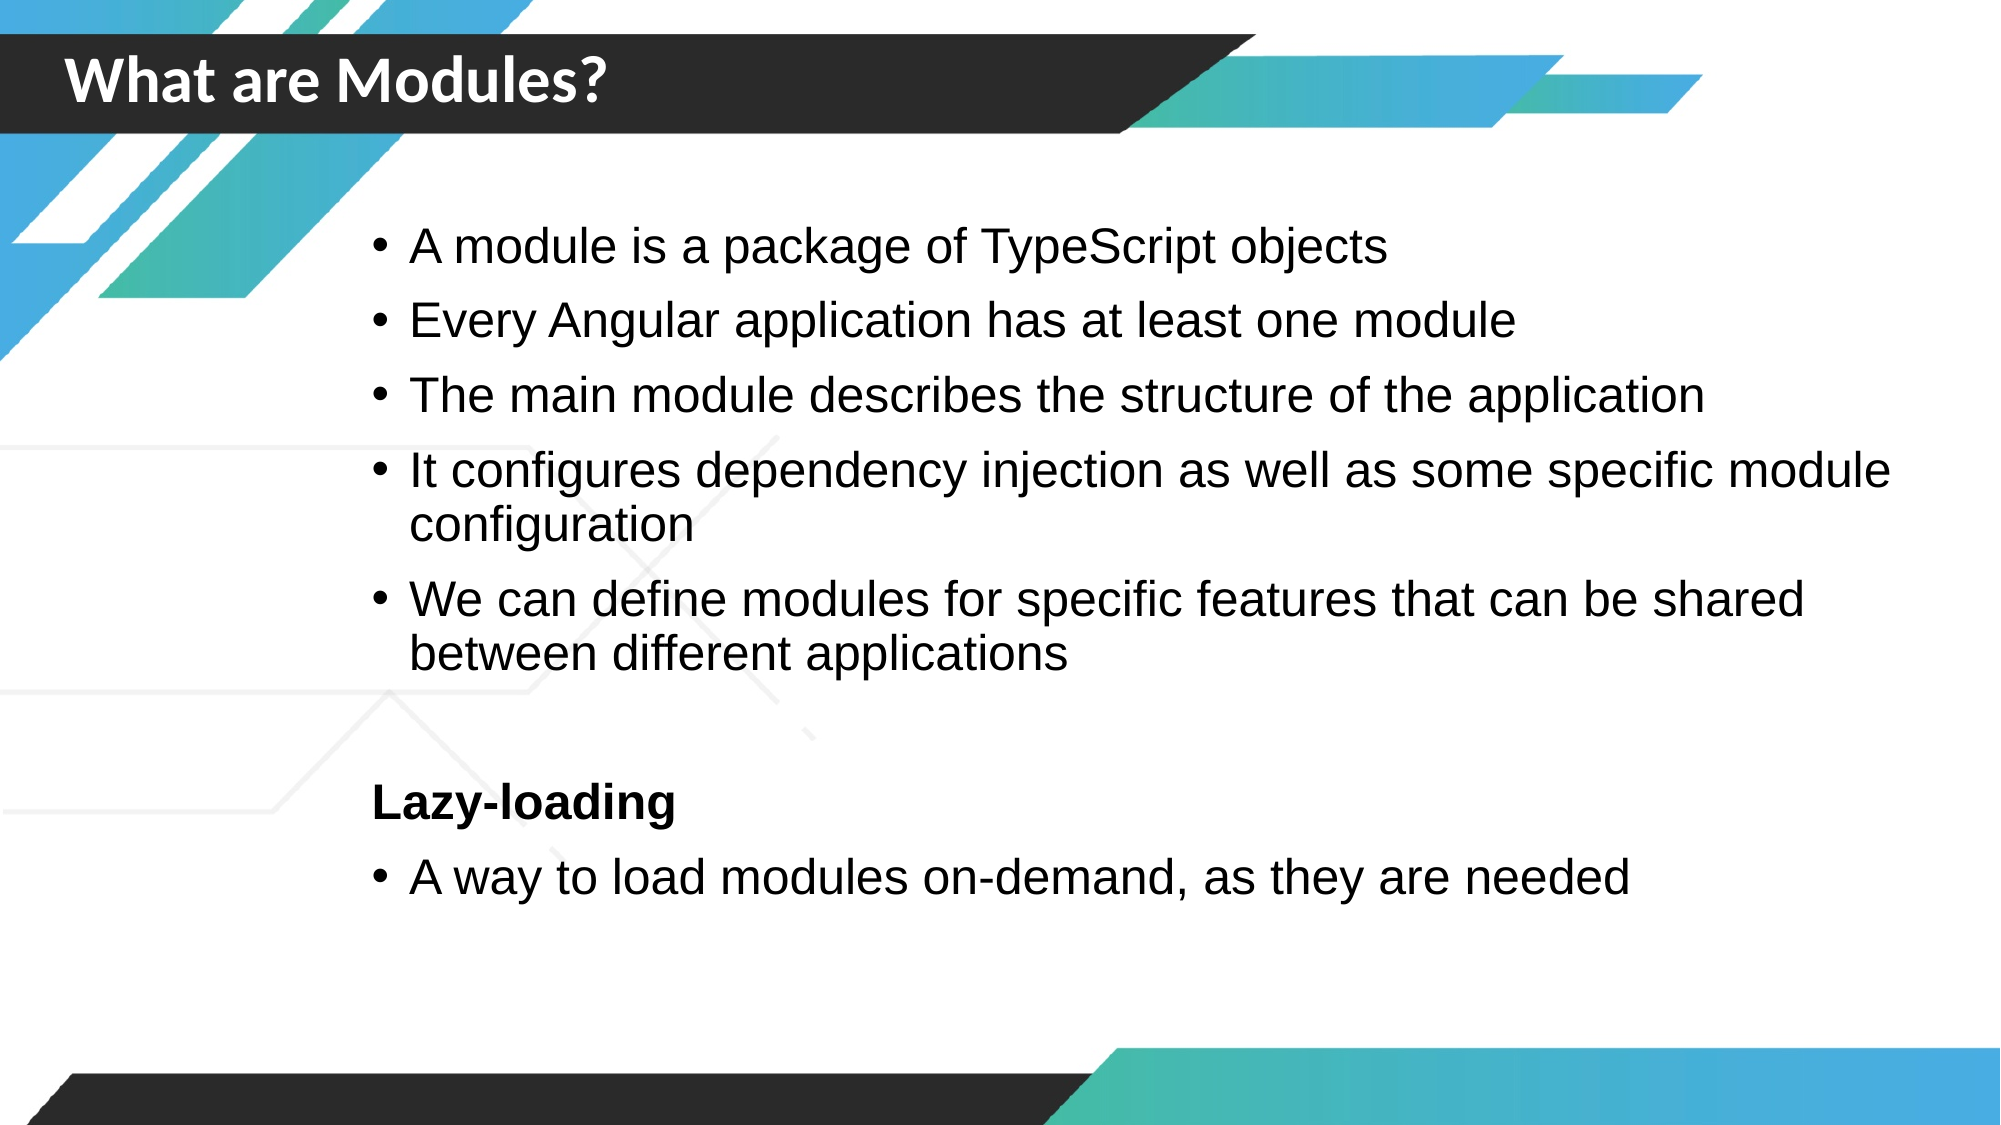

What are Modules?
A module is a package of TypeScript objects
Every Angular application has at least one module
The main module describes the structure of the application
It configures dependency injection as well as some specific module configuration
We can define modules for specific features that can be shared between different applications

Lazy-loading
A way to load modules on-demand, as they are needed